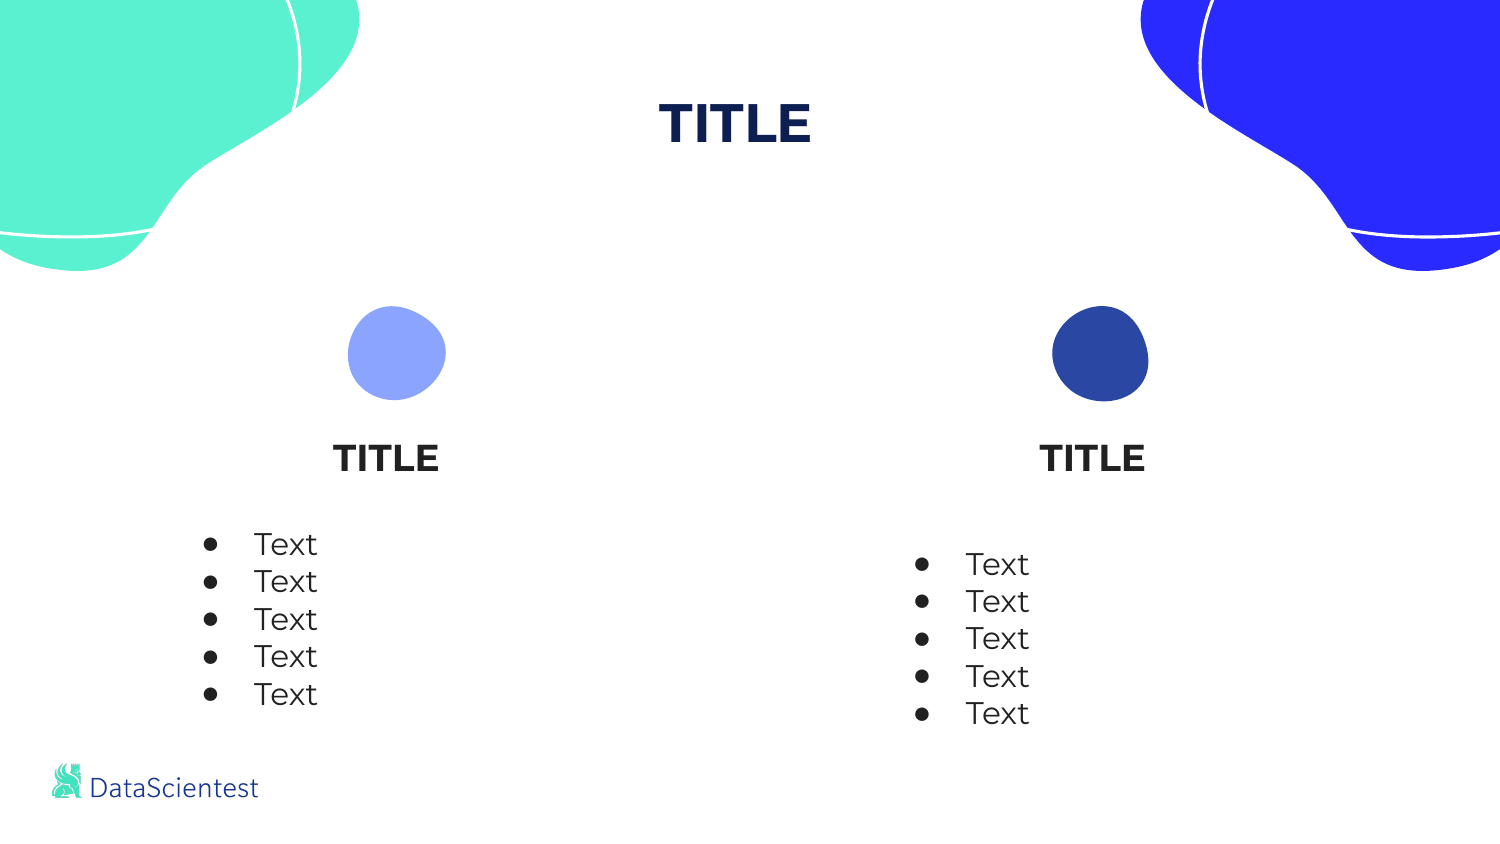

# TITLE

TITLE
TITLE
Text
Text
Text
Text
Text
Text
Text
Text
Text
Text